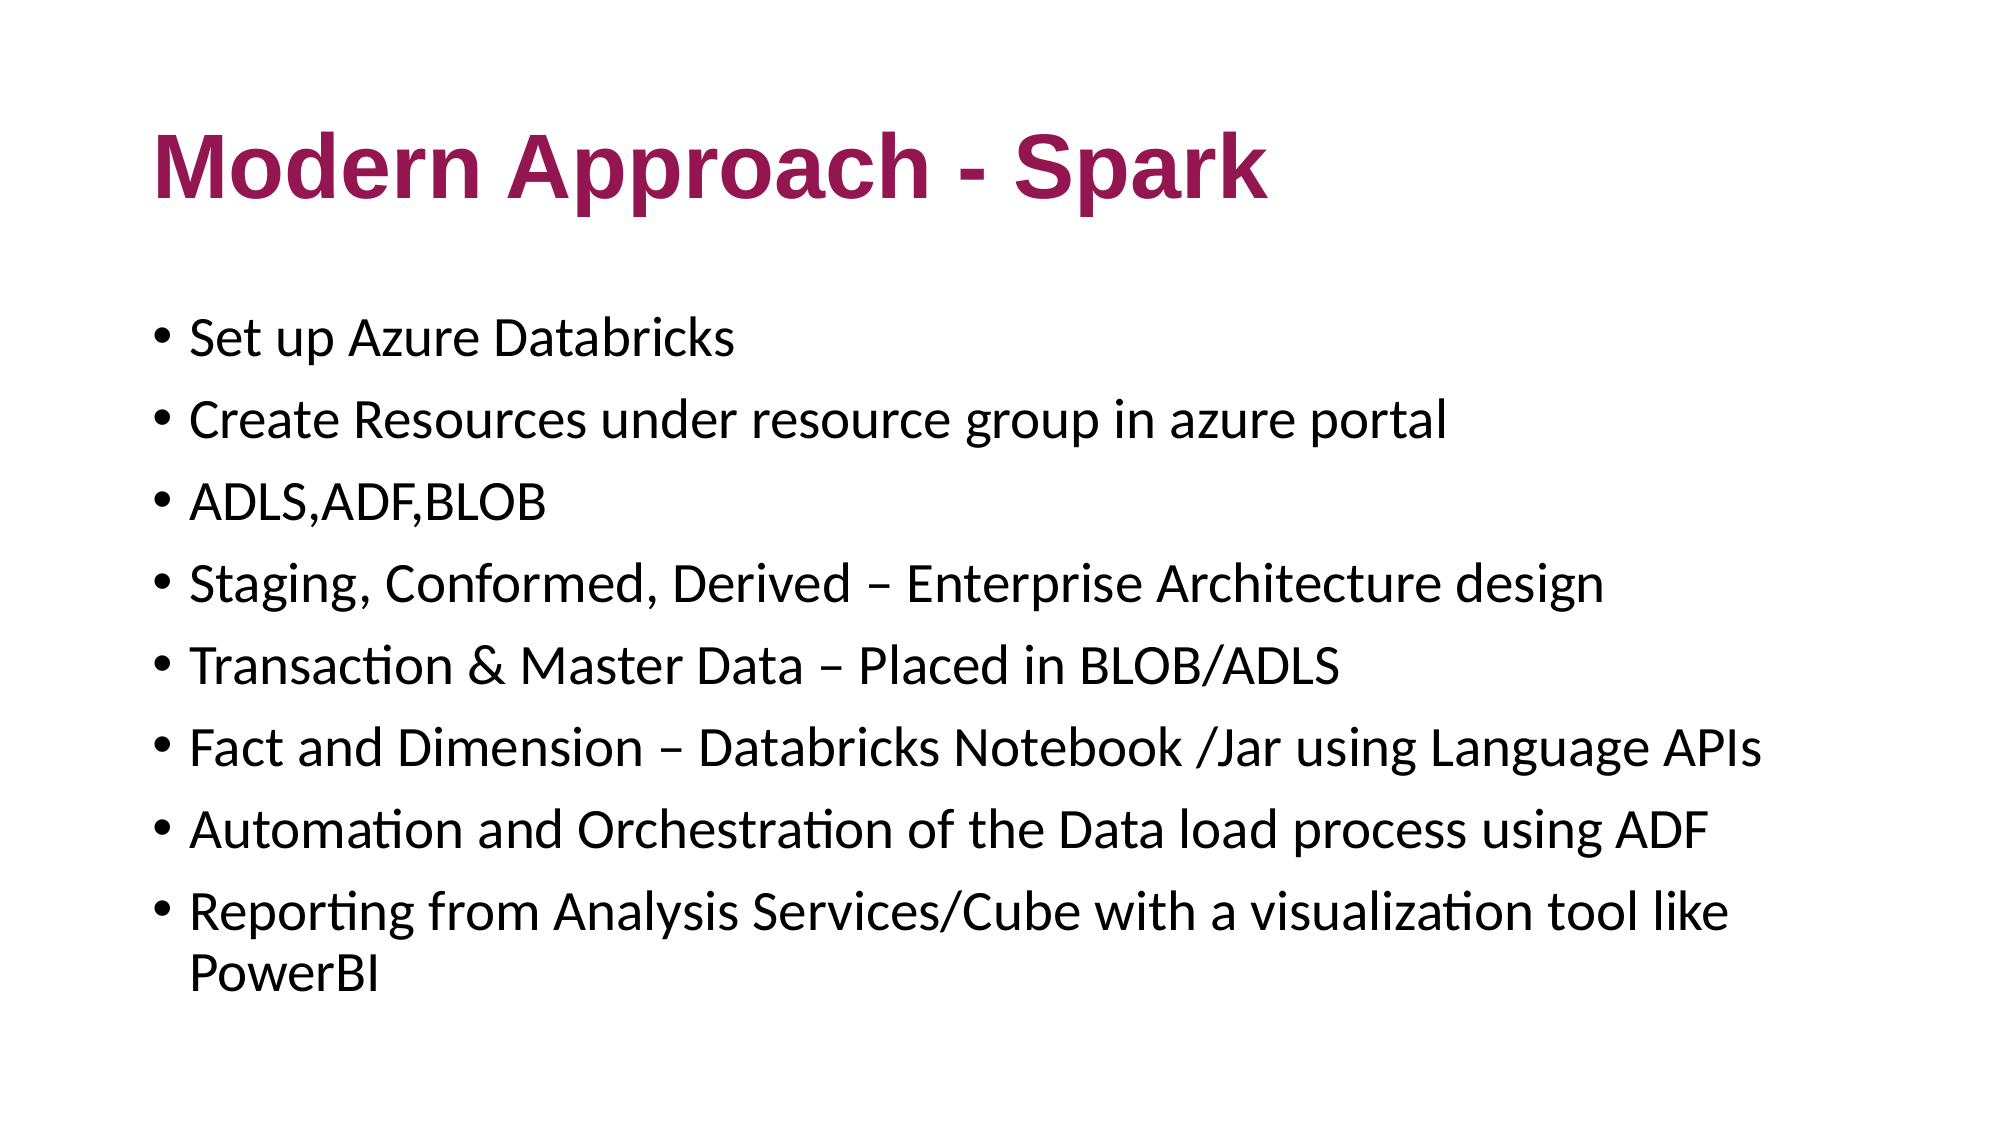

# Modern Approach - Spark
Set up Azure Databricks
Create Resources under resource group in azure portal
ADLS,ADF,BLOB
Staging, Conformed, Derived – Enterprise Architecture design
Transaction & Master Data – Placed in BLOB/ADLS
Fact and Dimension – Databricks Notebook /Jar using Language APIs
Automation and Orchestration of the Data load process using ADF
Reporting from Analysis Services/Cube with a visualization tool like PowerBI